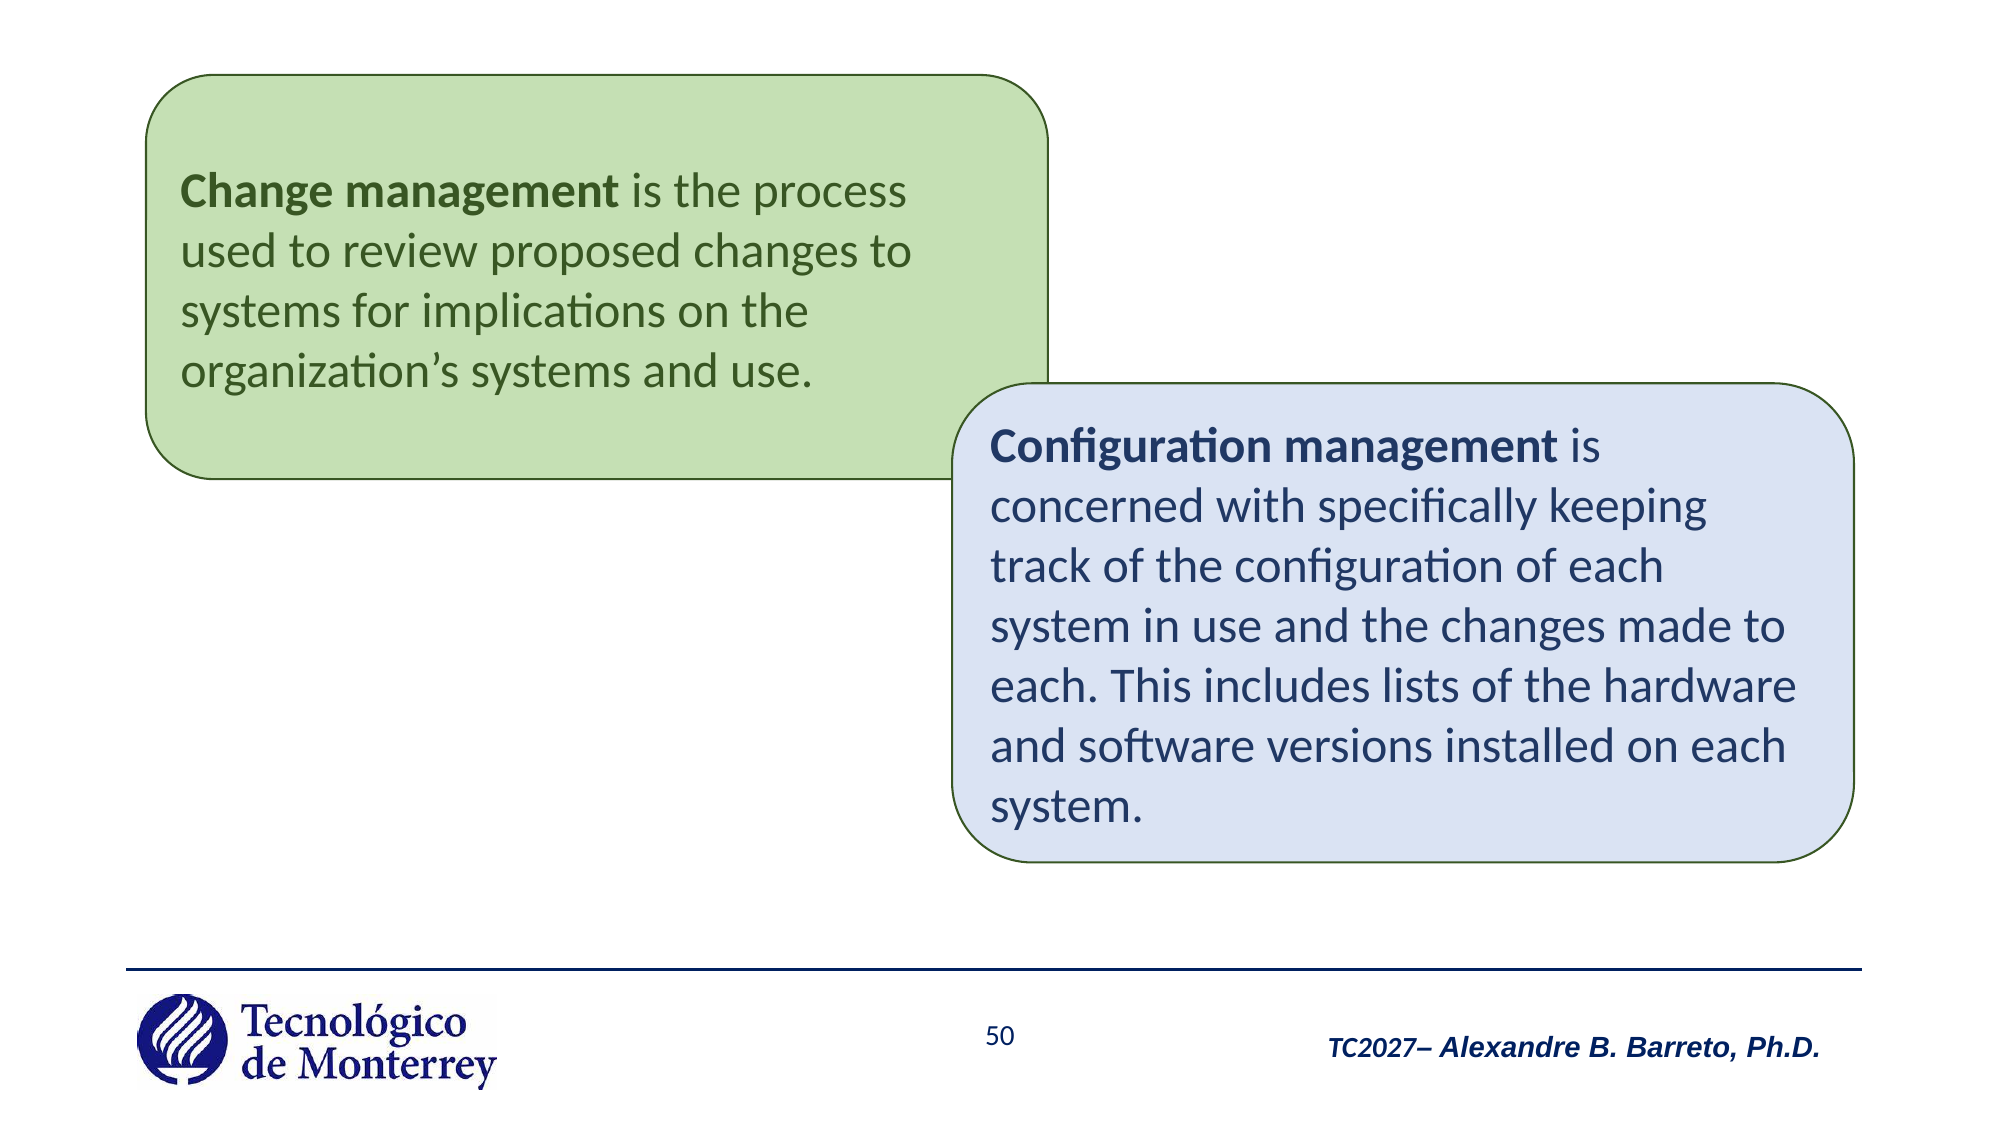

Change management is the process used to review proposed changes to systems for implications on the organization’s systems and use.
Configuration management is concerned with specifically keeping track of the configuration of each system in use and the changes made to each. This includes lists of the hardware and software versions installed on each system.